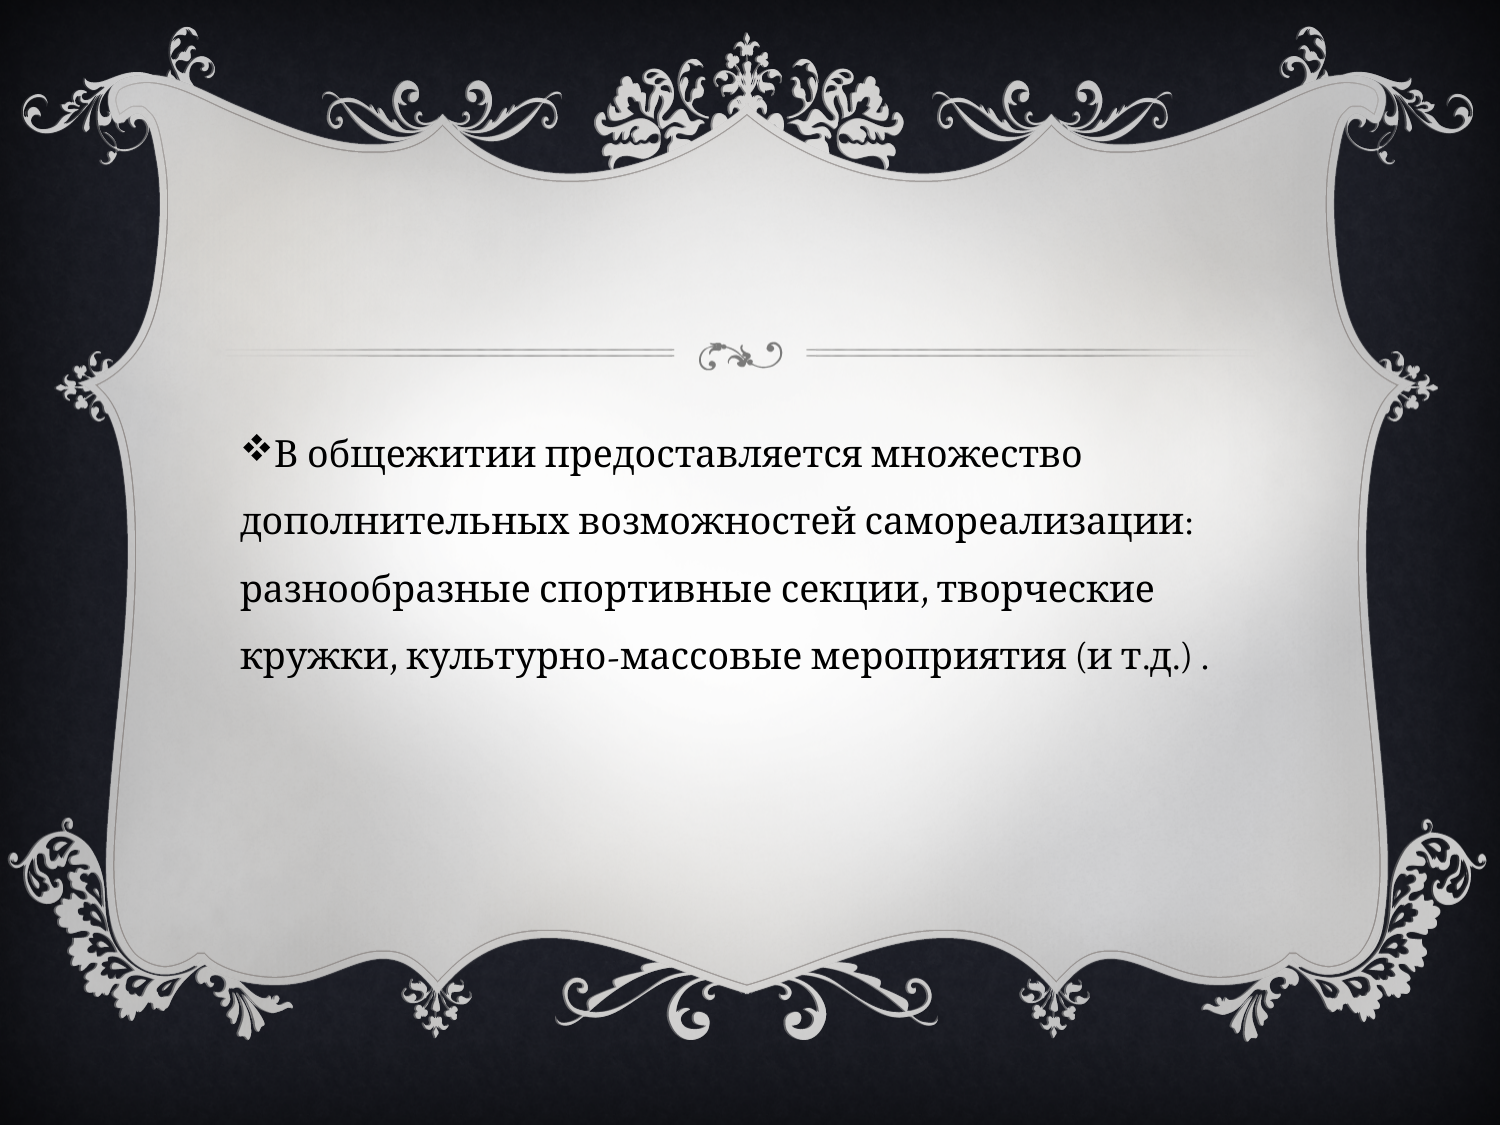

В общежитии предоставляется множество дополнительных возможностей самореализации: разнообразные спортивные секции, творческие кружки, культурно-массовые мероприятия (и т.д.) .